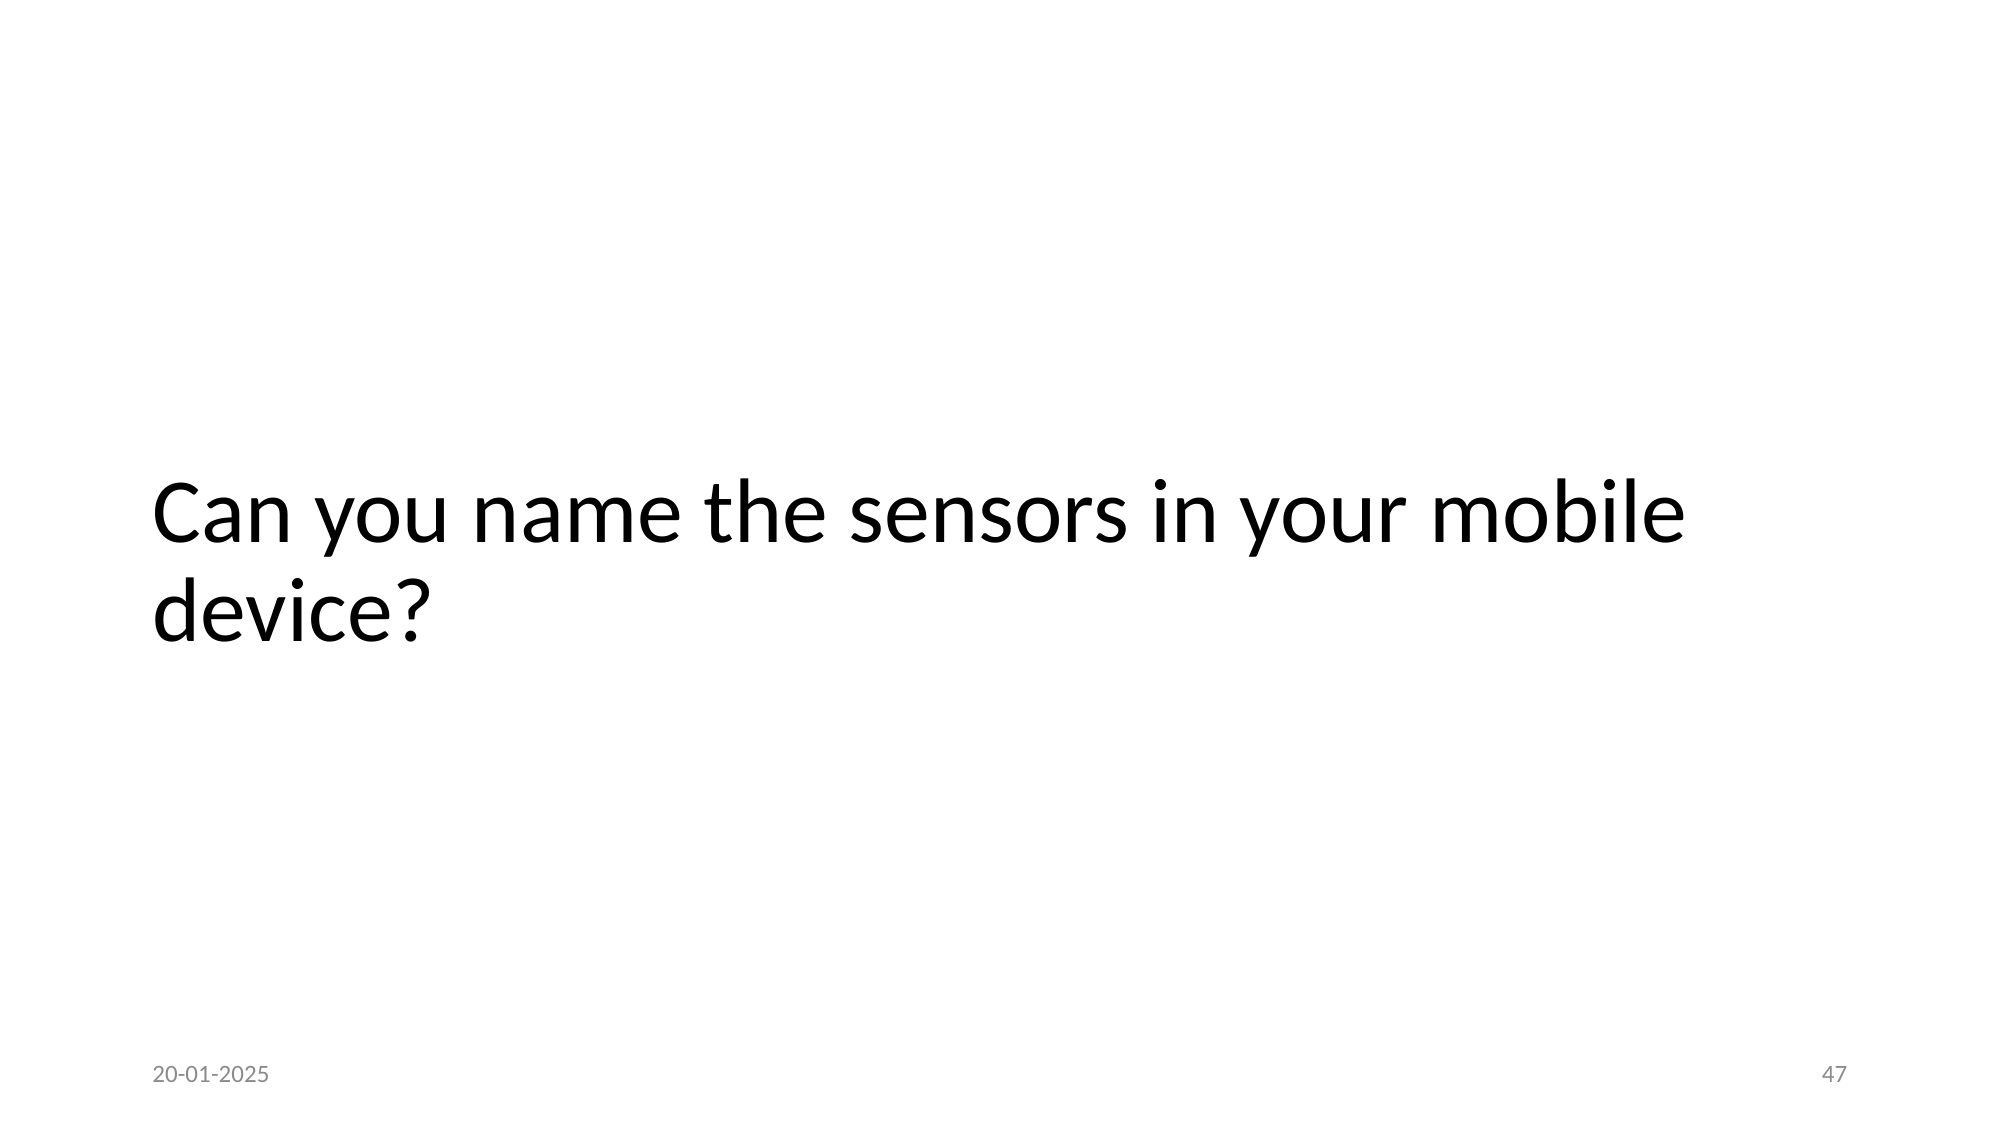

# Can you name the sensors in your mobile device?
20-01-2025

47